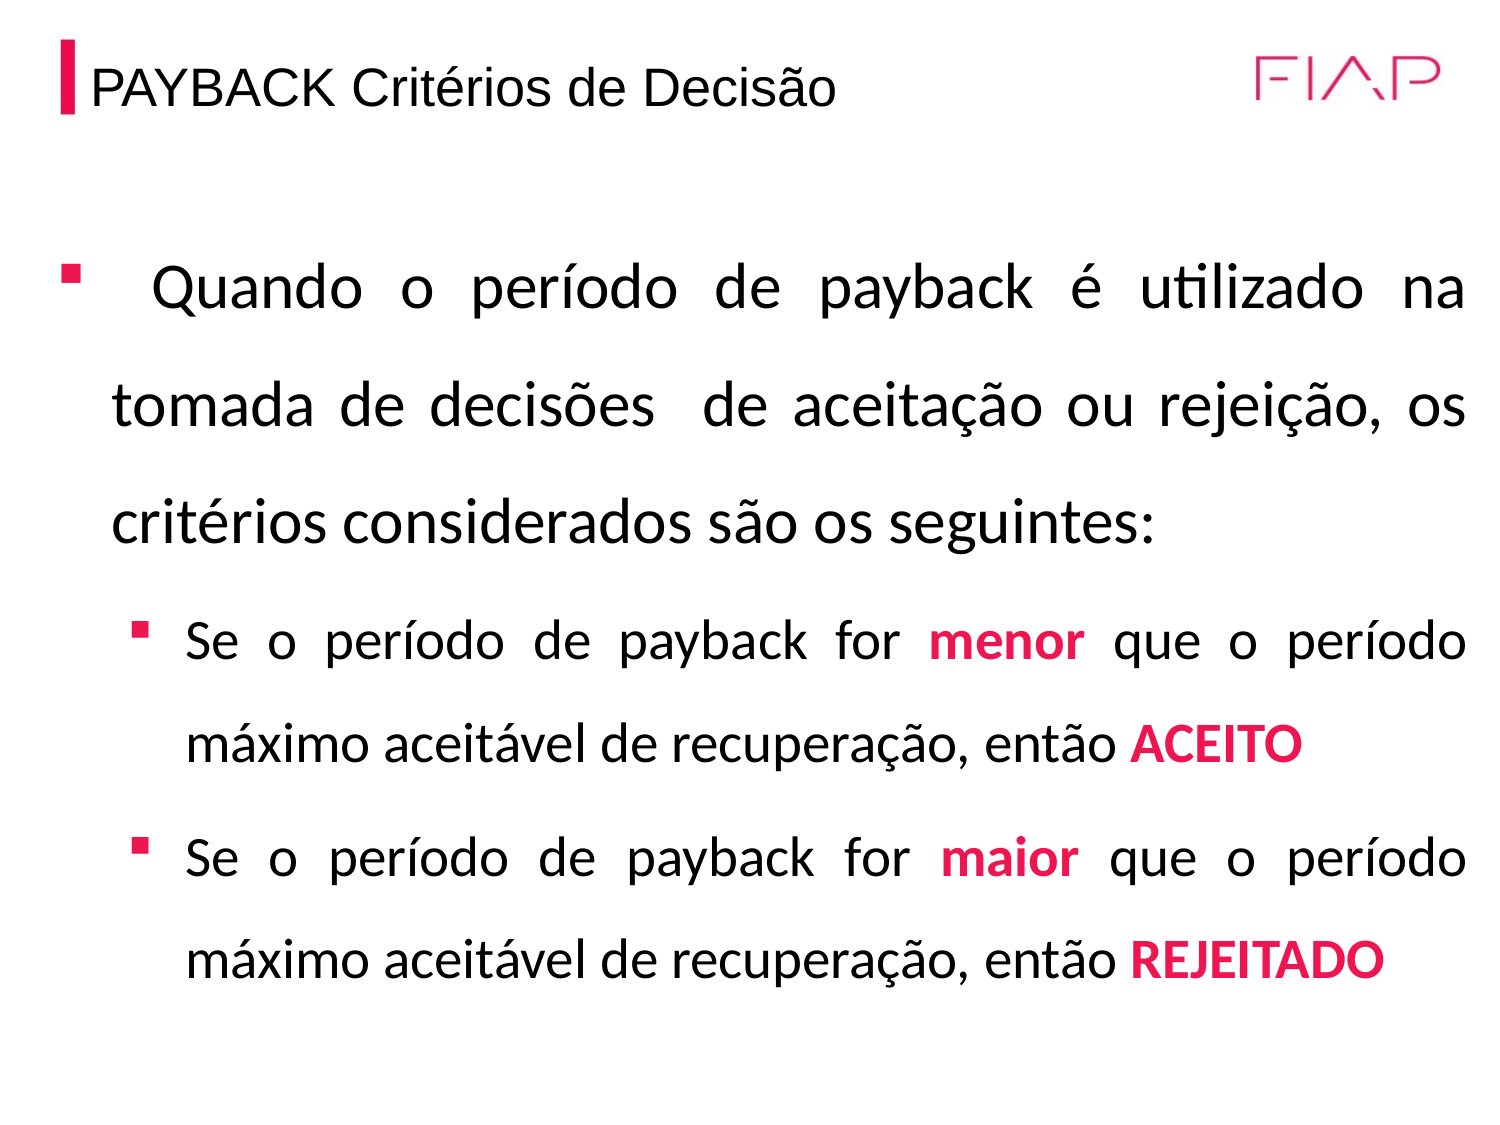

# PAYBACK Critérios de Decisão
 Quando o período de payback é utilizado na tomada de decisões  de aceitação ou rejeição, os critérios considerados são os seguintes:
Se o período de payback for menor que o período máximo aceitável de recuperação, então ACEITO
Se o período de payback for maior que o período máximo aceitável de recuperação, então REJEITADO